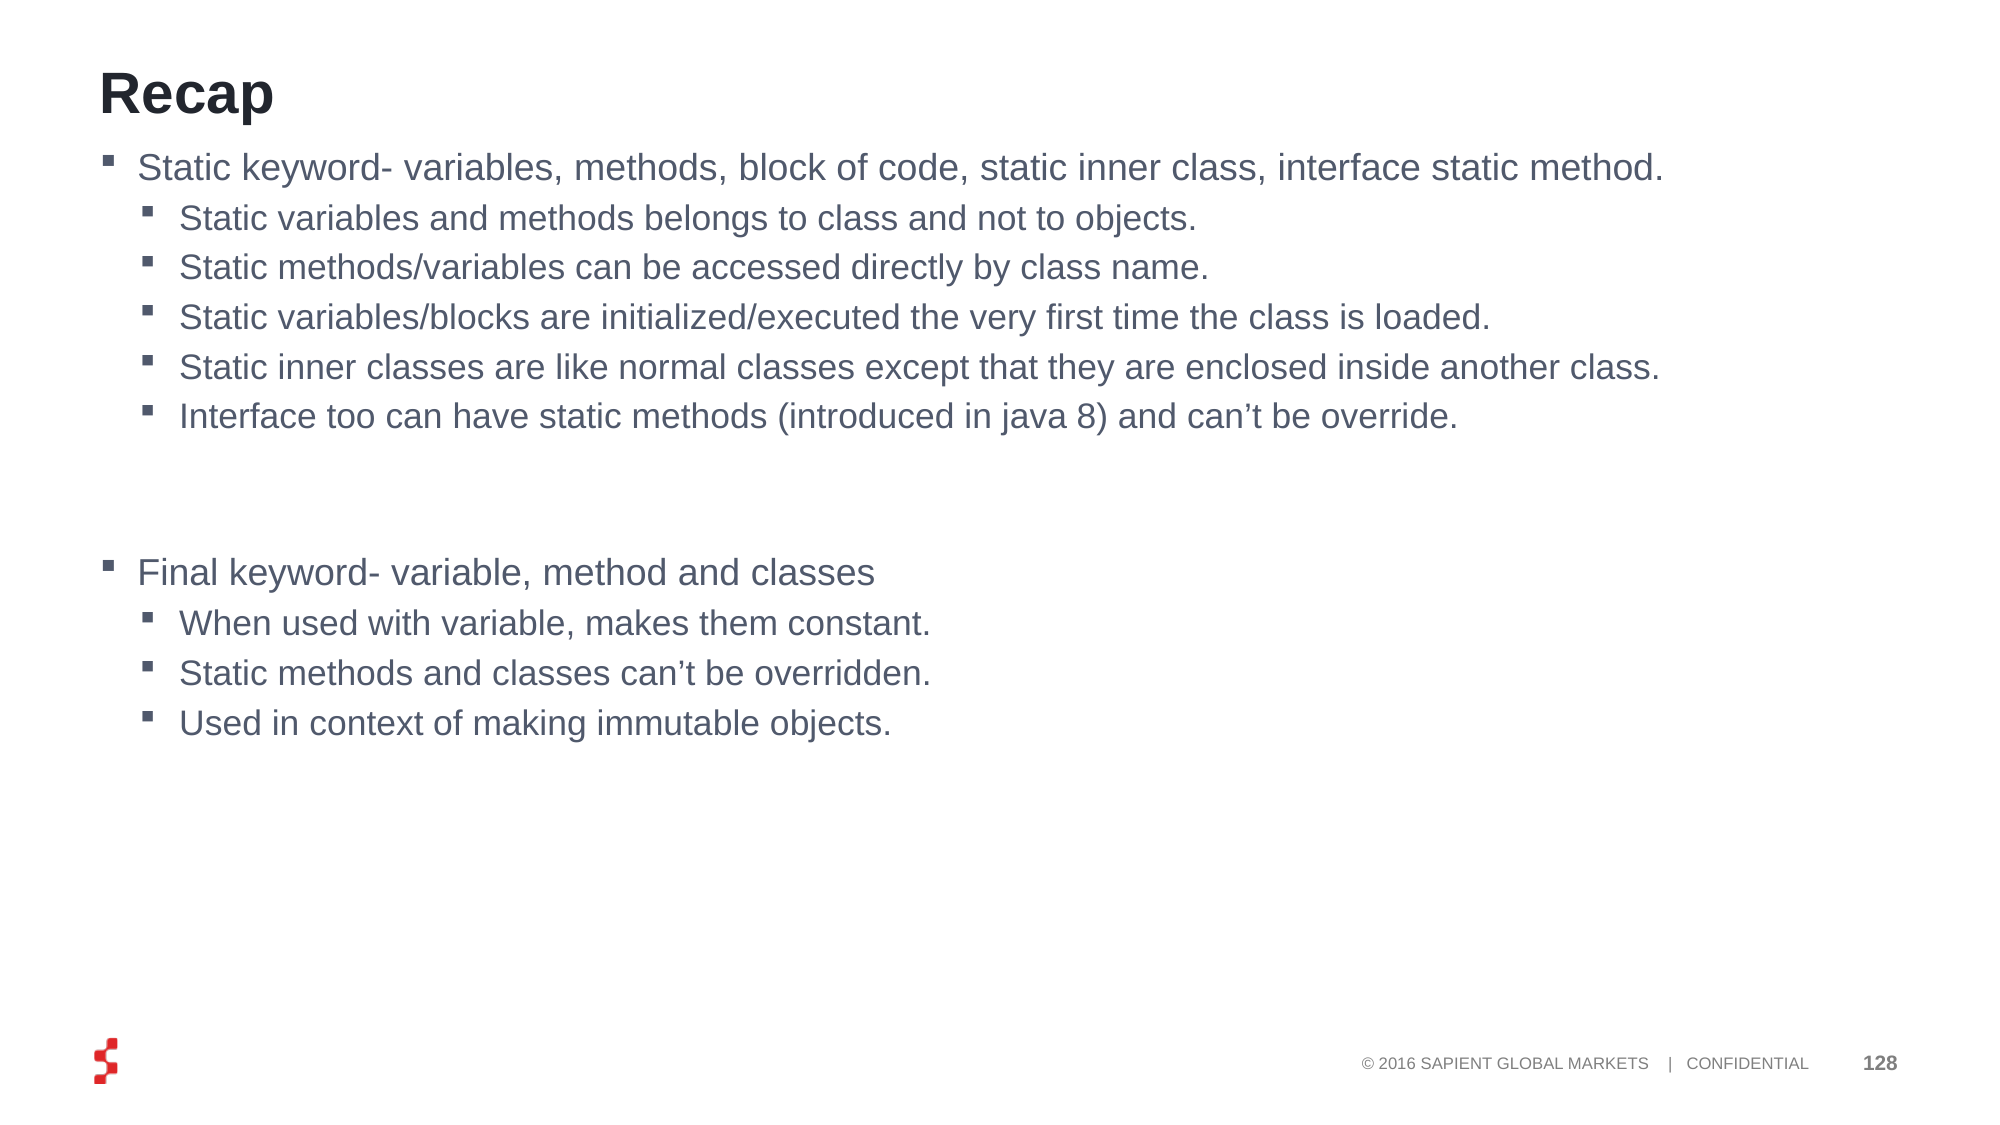

# Recap
Static keyword- variables, methods, block of code, static inner class, interface static method.
Static variables and methods belongs to class and not to objects.
Static methods/variables can be accessed directly by class name.
Static variables/blocks are initialized/executed the very first time the class is loaded.
Static inner classes are like normal classes except that they are enclosed inside another class.
Interface too can have static methods (introduced in java 8) and can’t be override.

Final keyword- variable, method and classes
When used with variable, makes them constant.
Static methods and classes can’t be overridden.
Used in context of making immutable objects.